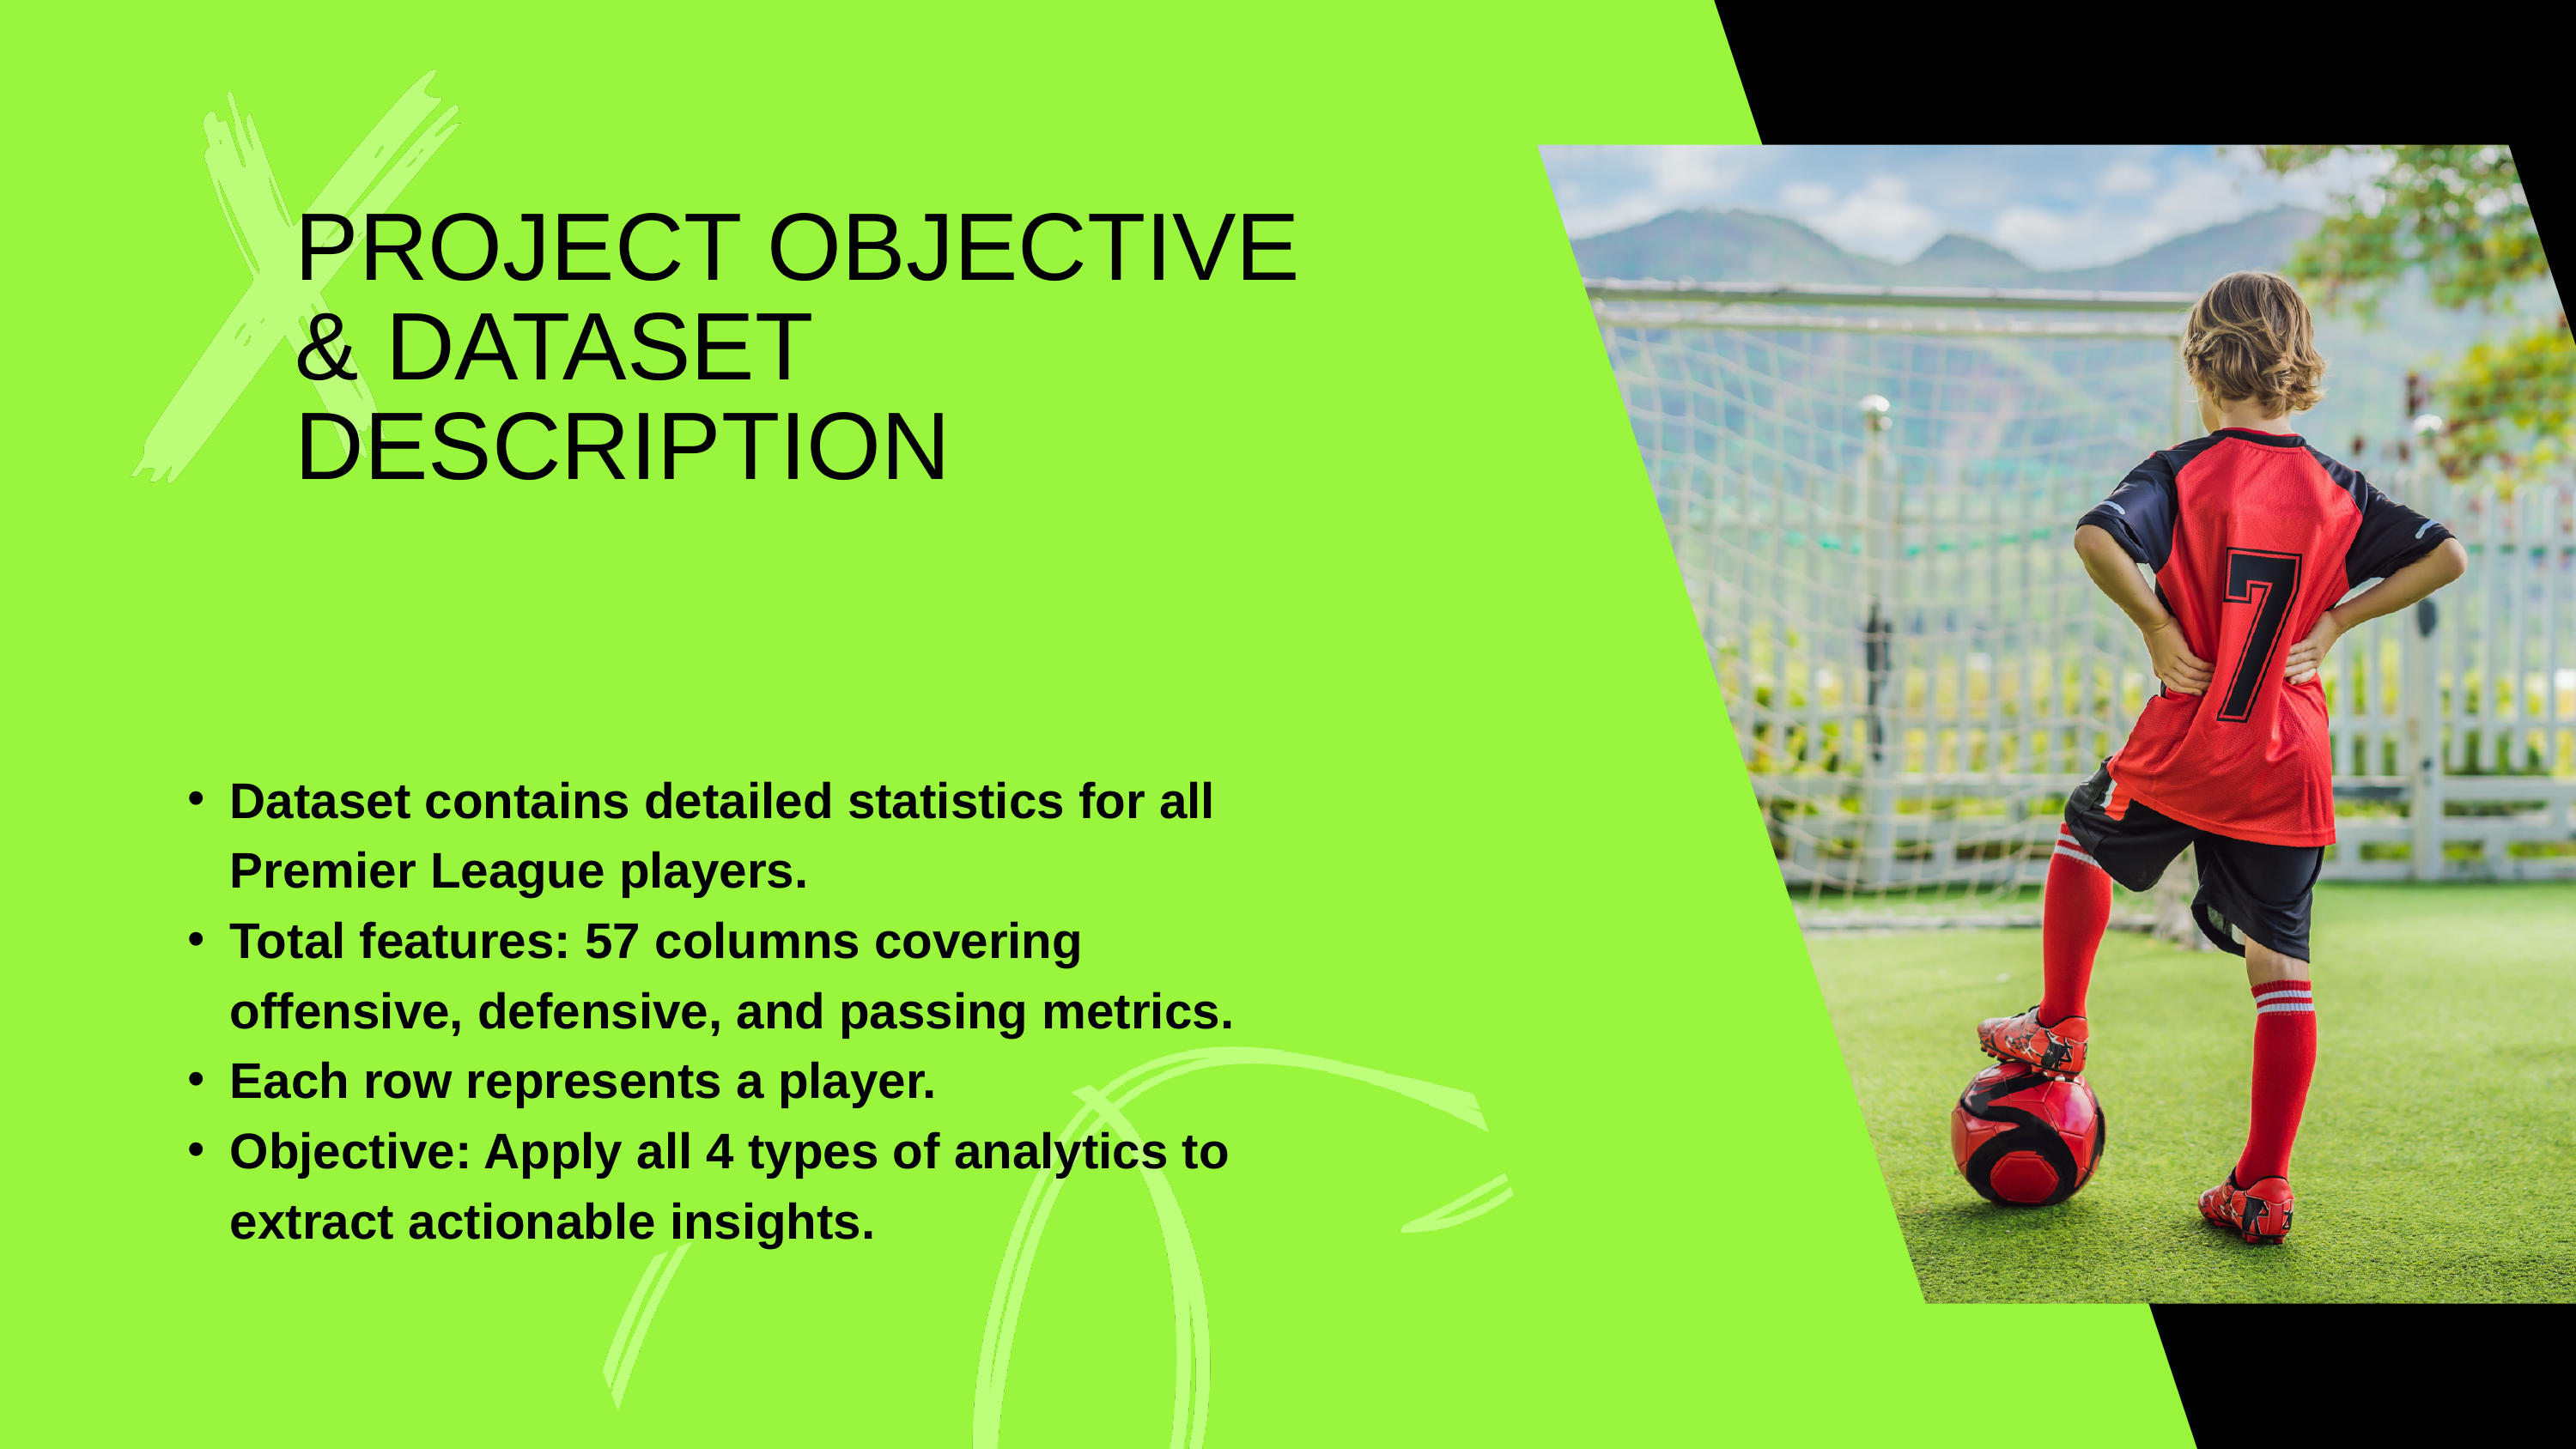

PROJECT OBJECTIVE & DATASET DESCRIPTION
Dataset contains detailed statistics for all Premier League players.
Total features: 57 columns covering offensive, defensive, and passing metrics.
Each row represents a player.
Objective: Apply all 4 types of analytics to extract actionable insights.